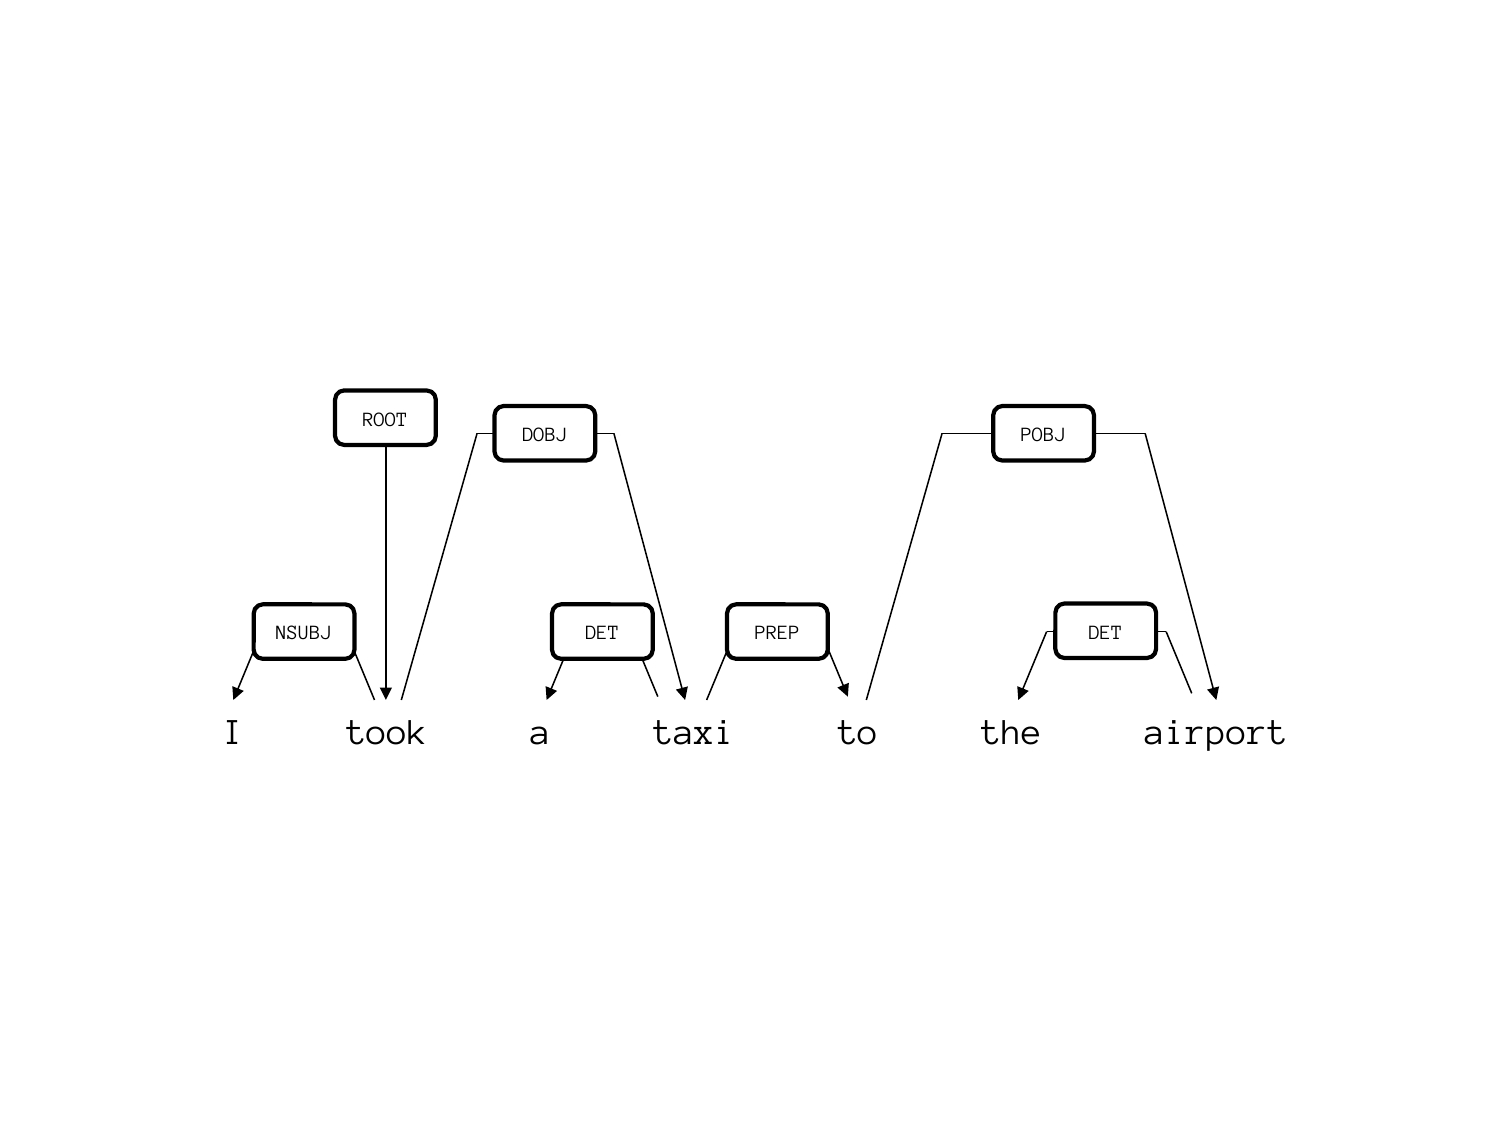

ROOT
DOBJ
POBJ
DET
NSUBJ
DET
PREP
I     took     a     taxi     to     the     airport